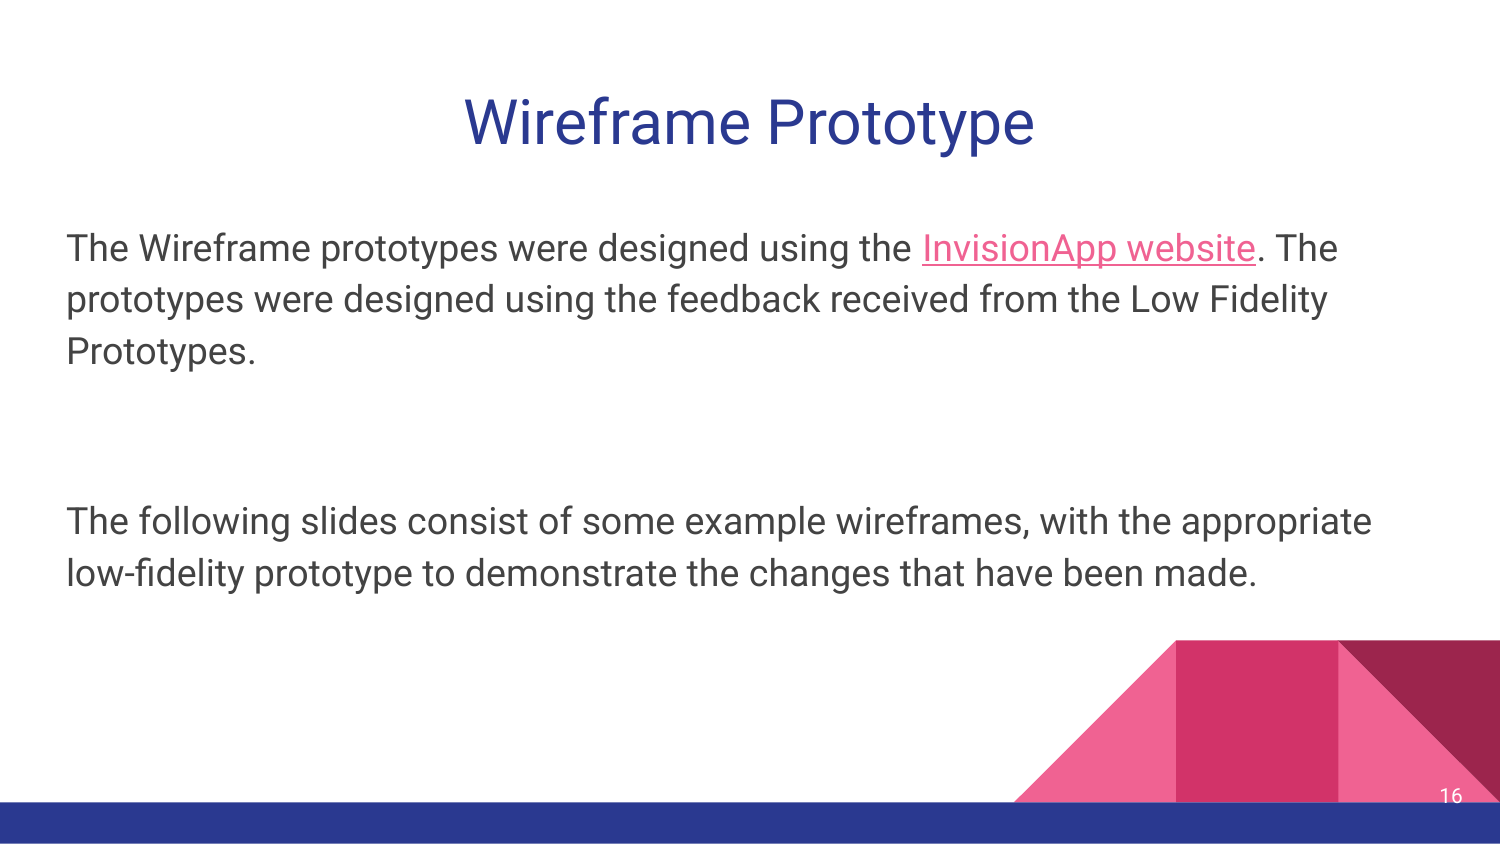

# Wireframe Prototype
The Wireframe prototypes were designed using the InvisionApp website. The prototypes were designed using the feedback received from the Low Fidelity Prototypes.

The following slides consist of some example wireframes, with the appropriate low-fidelity prototype to demonstrate the changes that have been made.

16